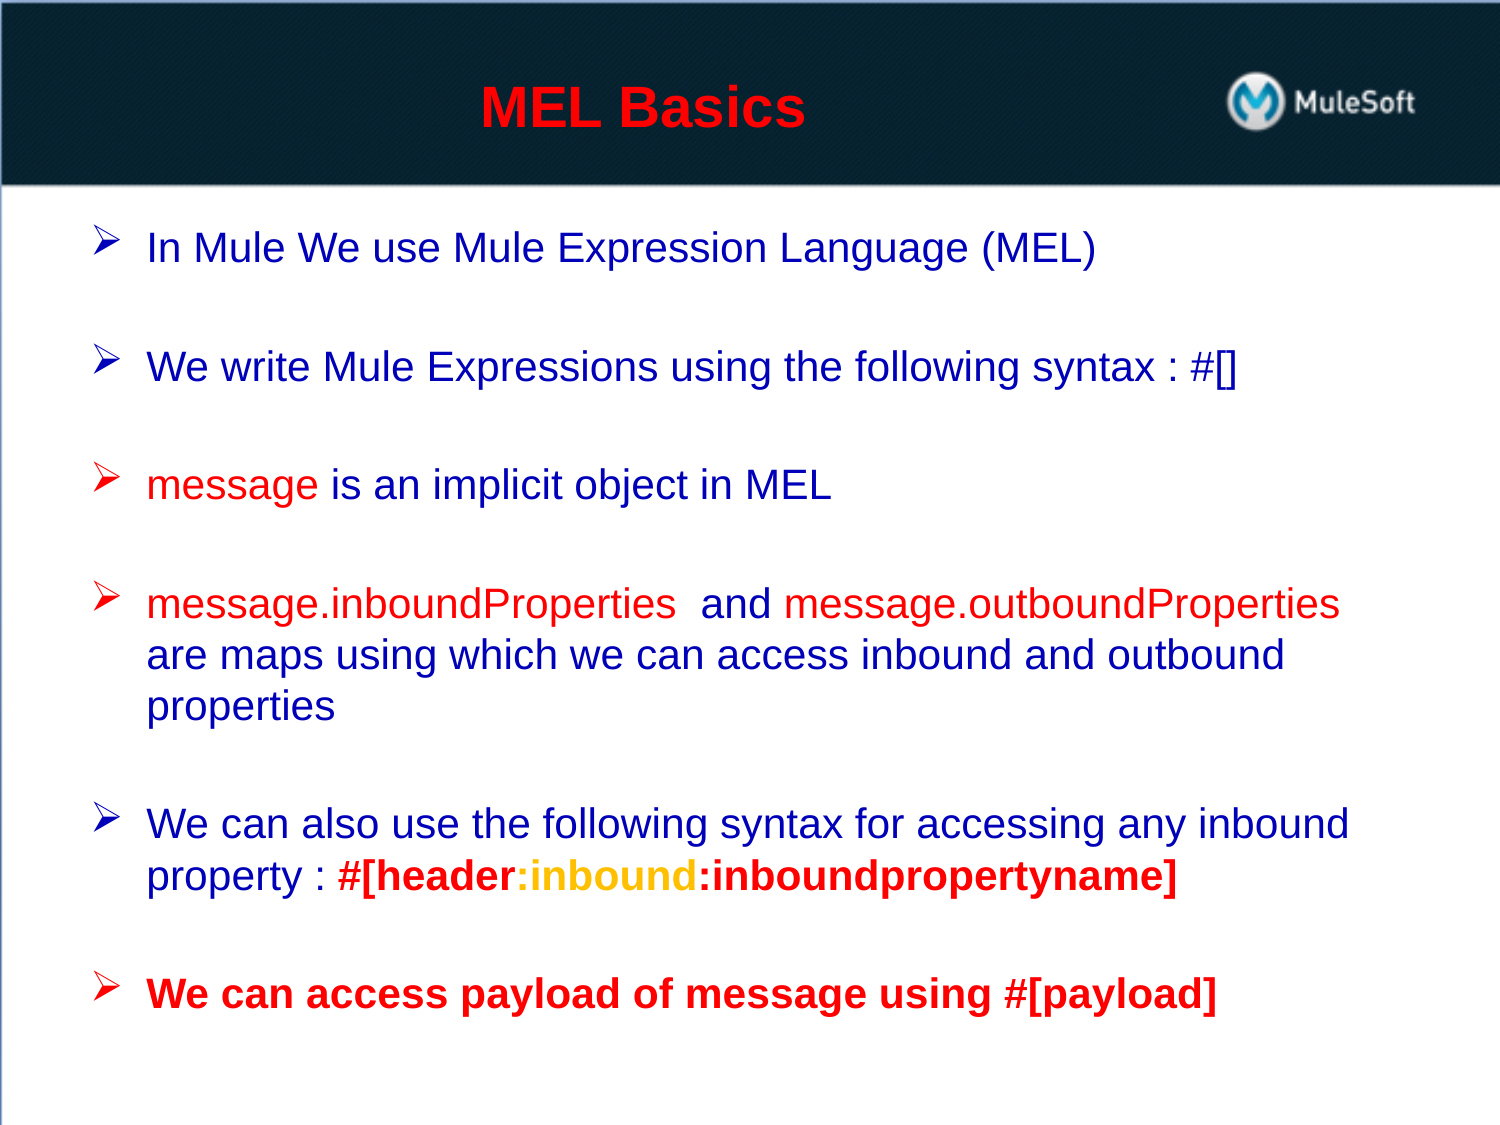

# MEL Basics
In Mule We use Mule Expression Language (MEL)

We write Mule Expressions using the following syntax : #[]

message is an implicit object in MEL

message.inboundProperties  and message.outboundProperties  are maps using which we can access inbound and outbound properties

We can also use the following syntax for accessing any inbound property : #[header:inbound:inboundpropertyname]

We can access payload of message using #[payload]